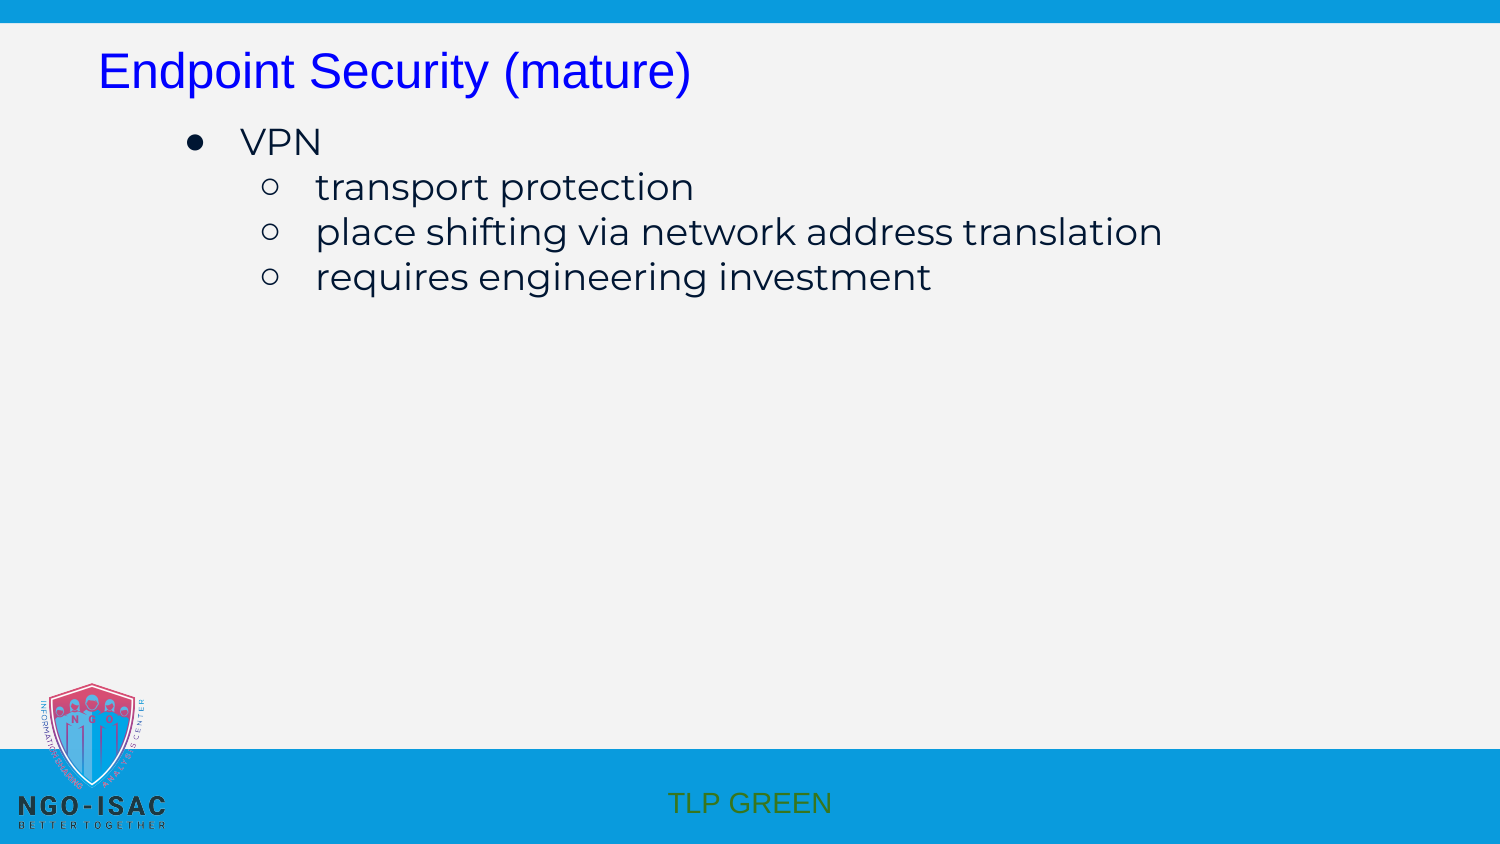

# Endpoint Security (mature)
VPN
transport protection
place shifting via network address translation
requires engineering investment